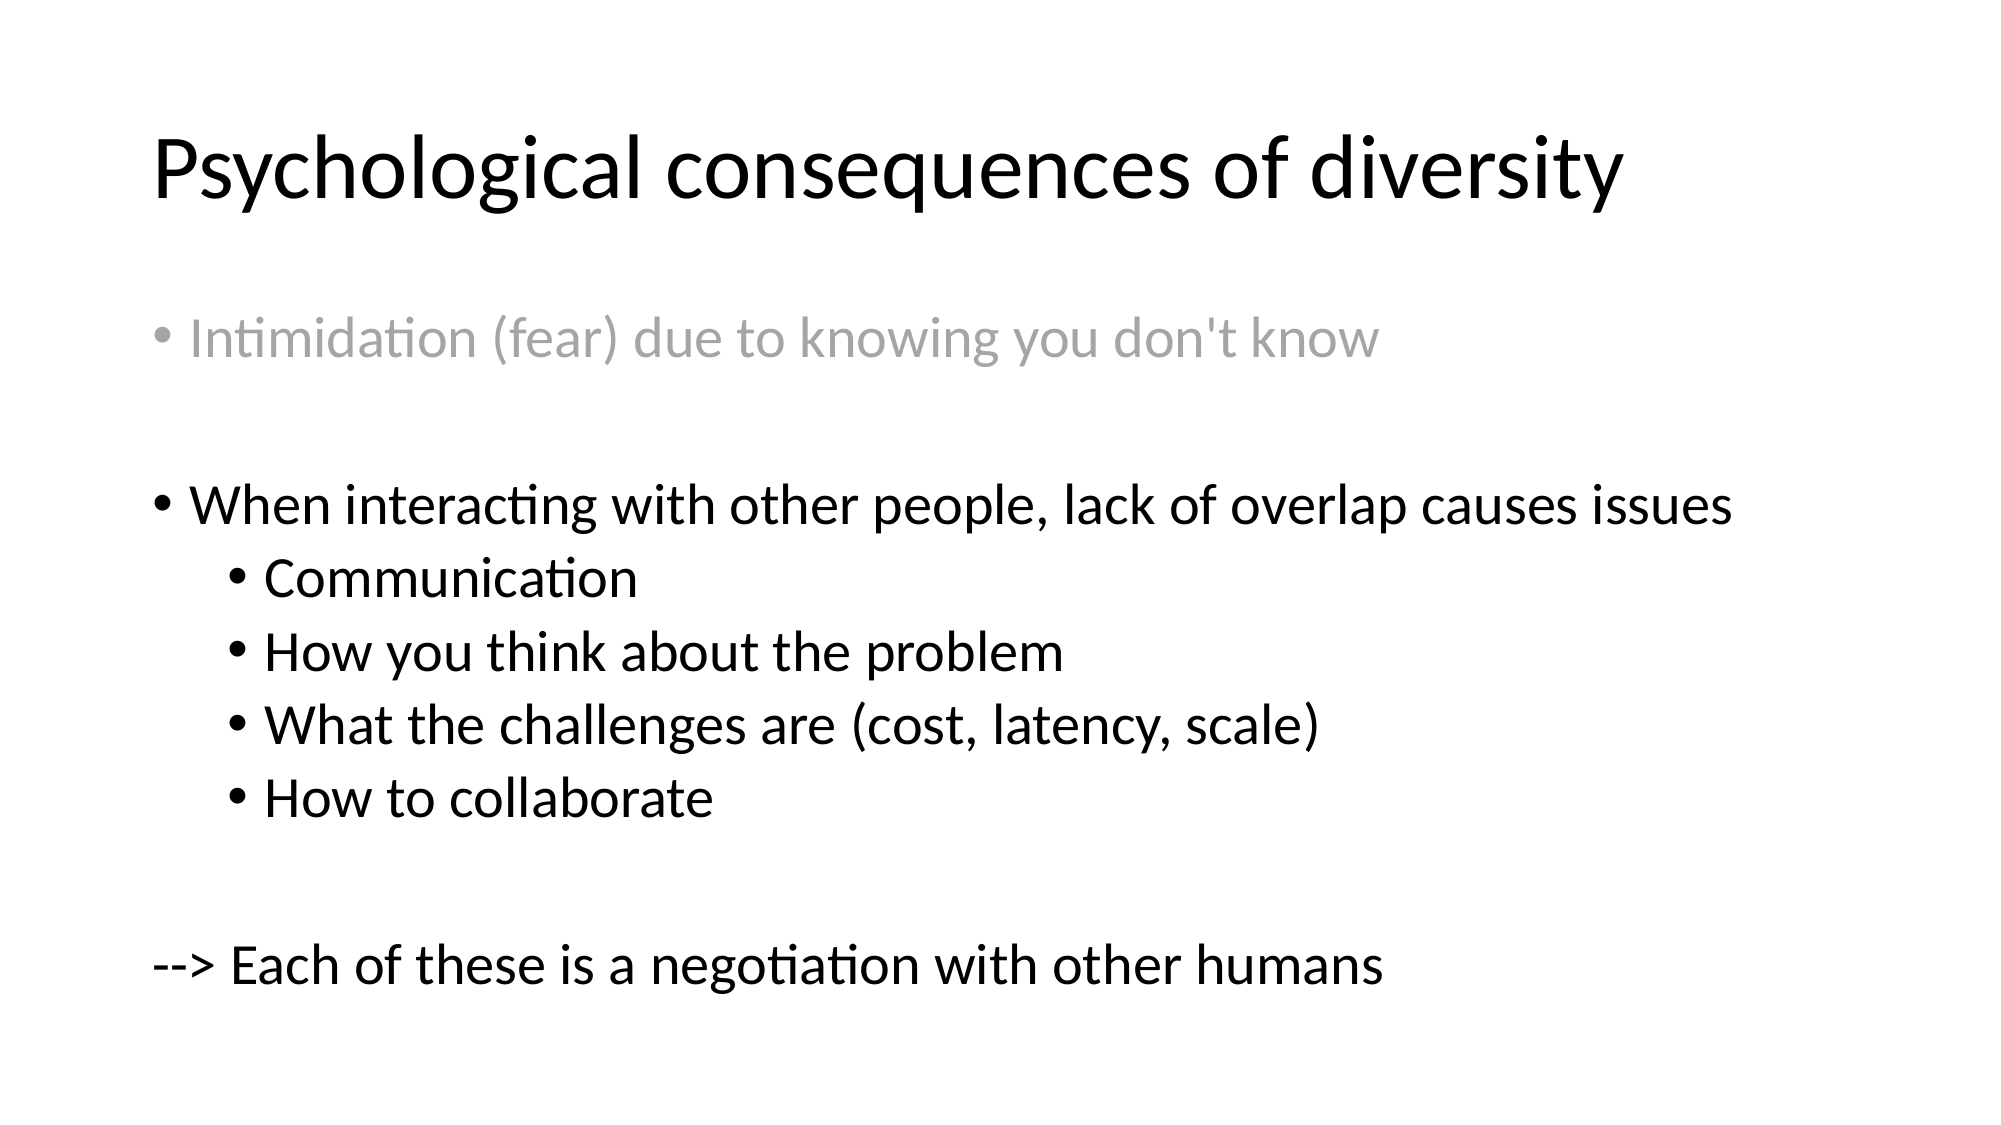

# Psychological consequences of diversity
Intimidation (fear) due to knowing you don't know

When interacting with other people, lack of overlap causes issues
Communication
How you think about the problem
What the challenges are (cost, latency, scale)
How to collaborate

--> Each of these is a negotiation with other humans